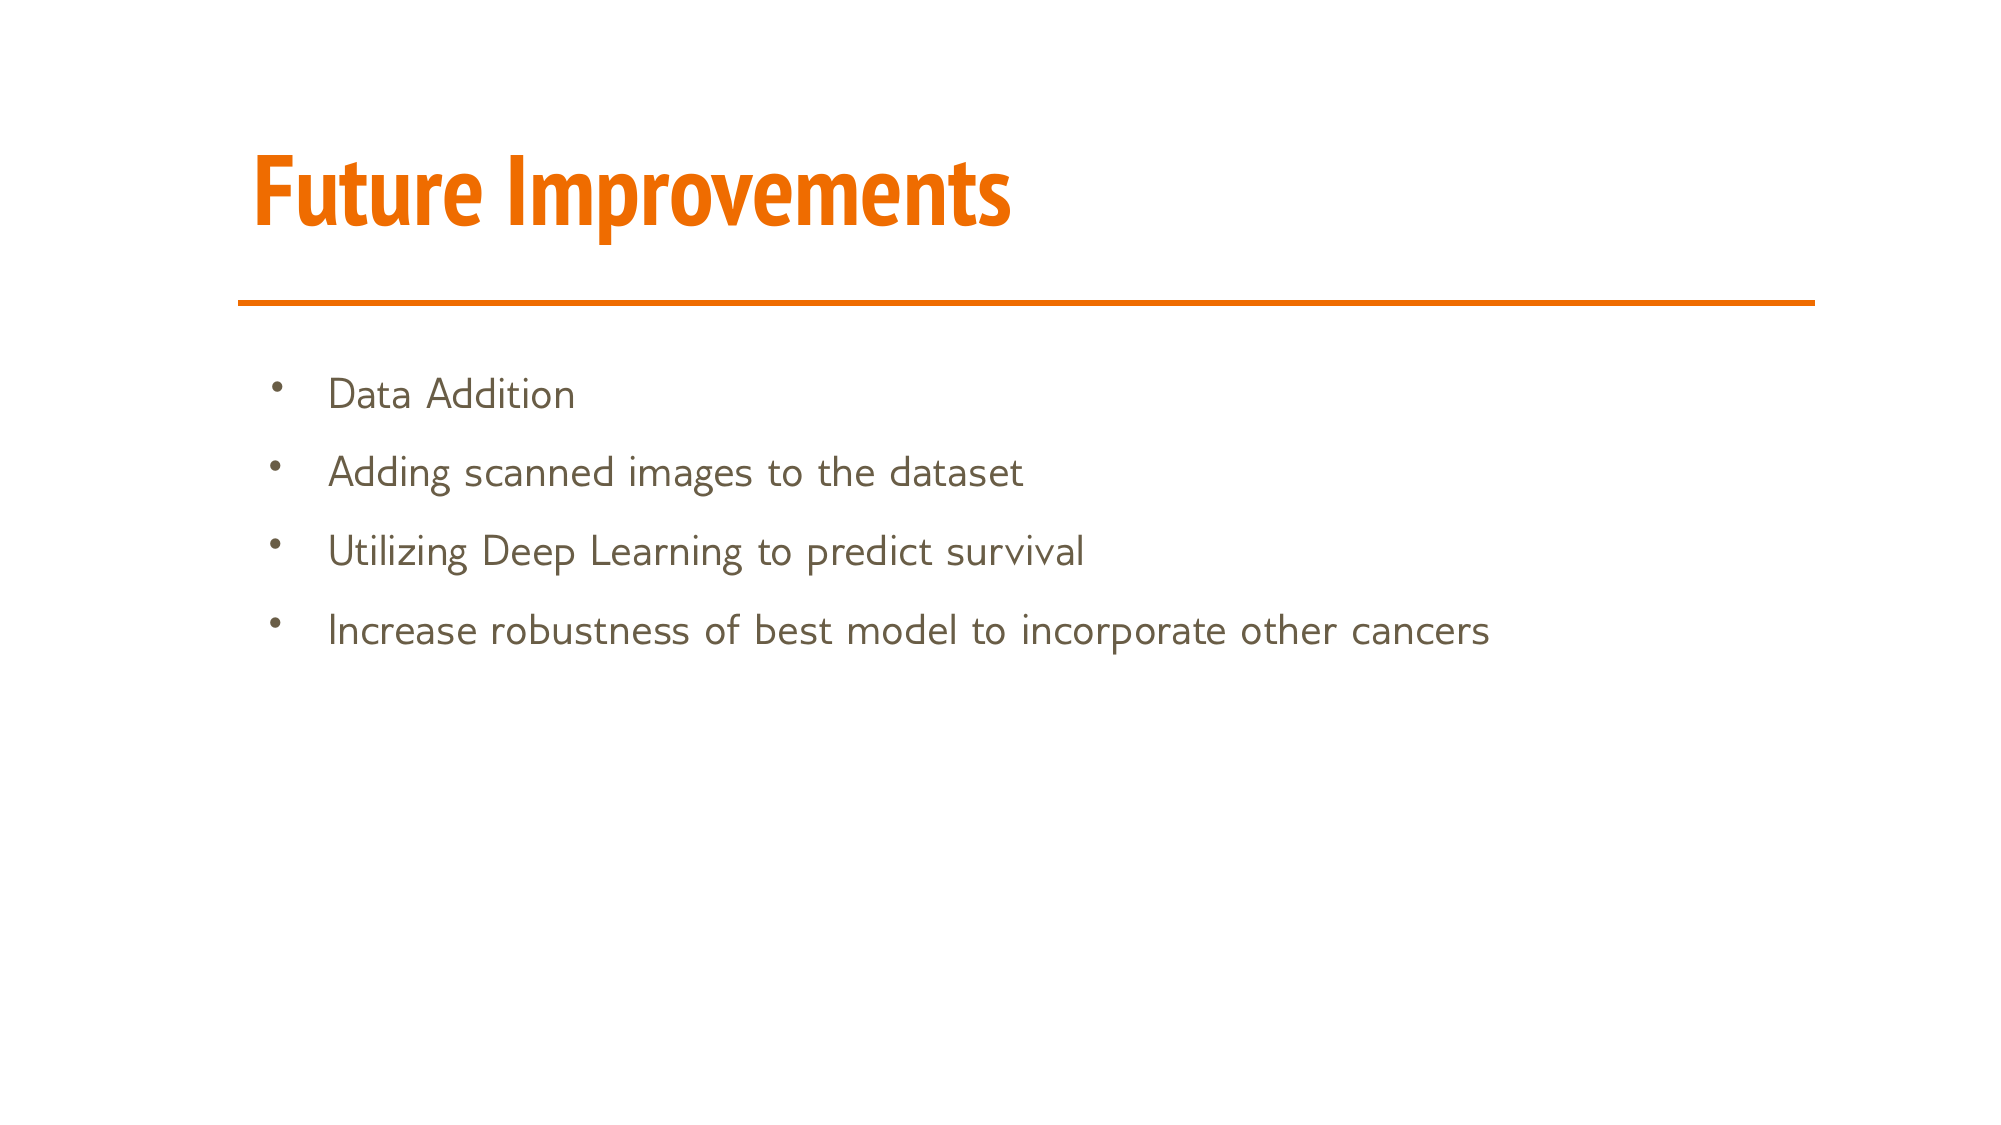

# Future Improvements
Data Addition
Adding scanned images to the dataset
Utilizing Deep Learning to predict survival
Increase robustness of best model to incorporate other cancers